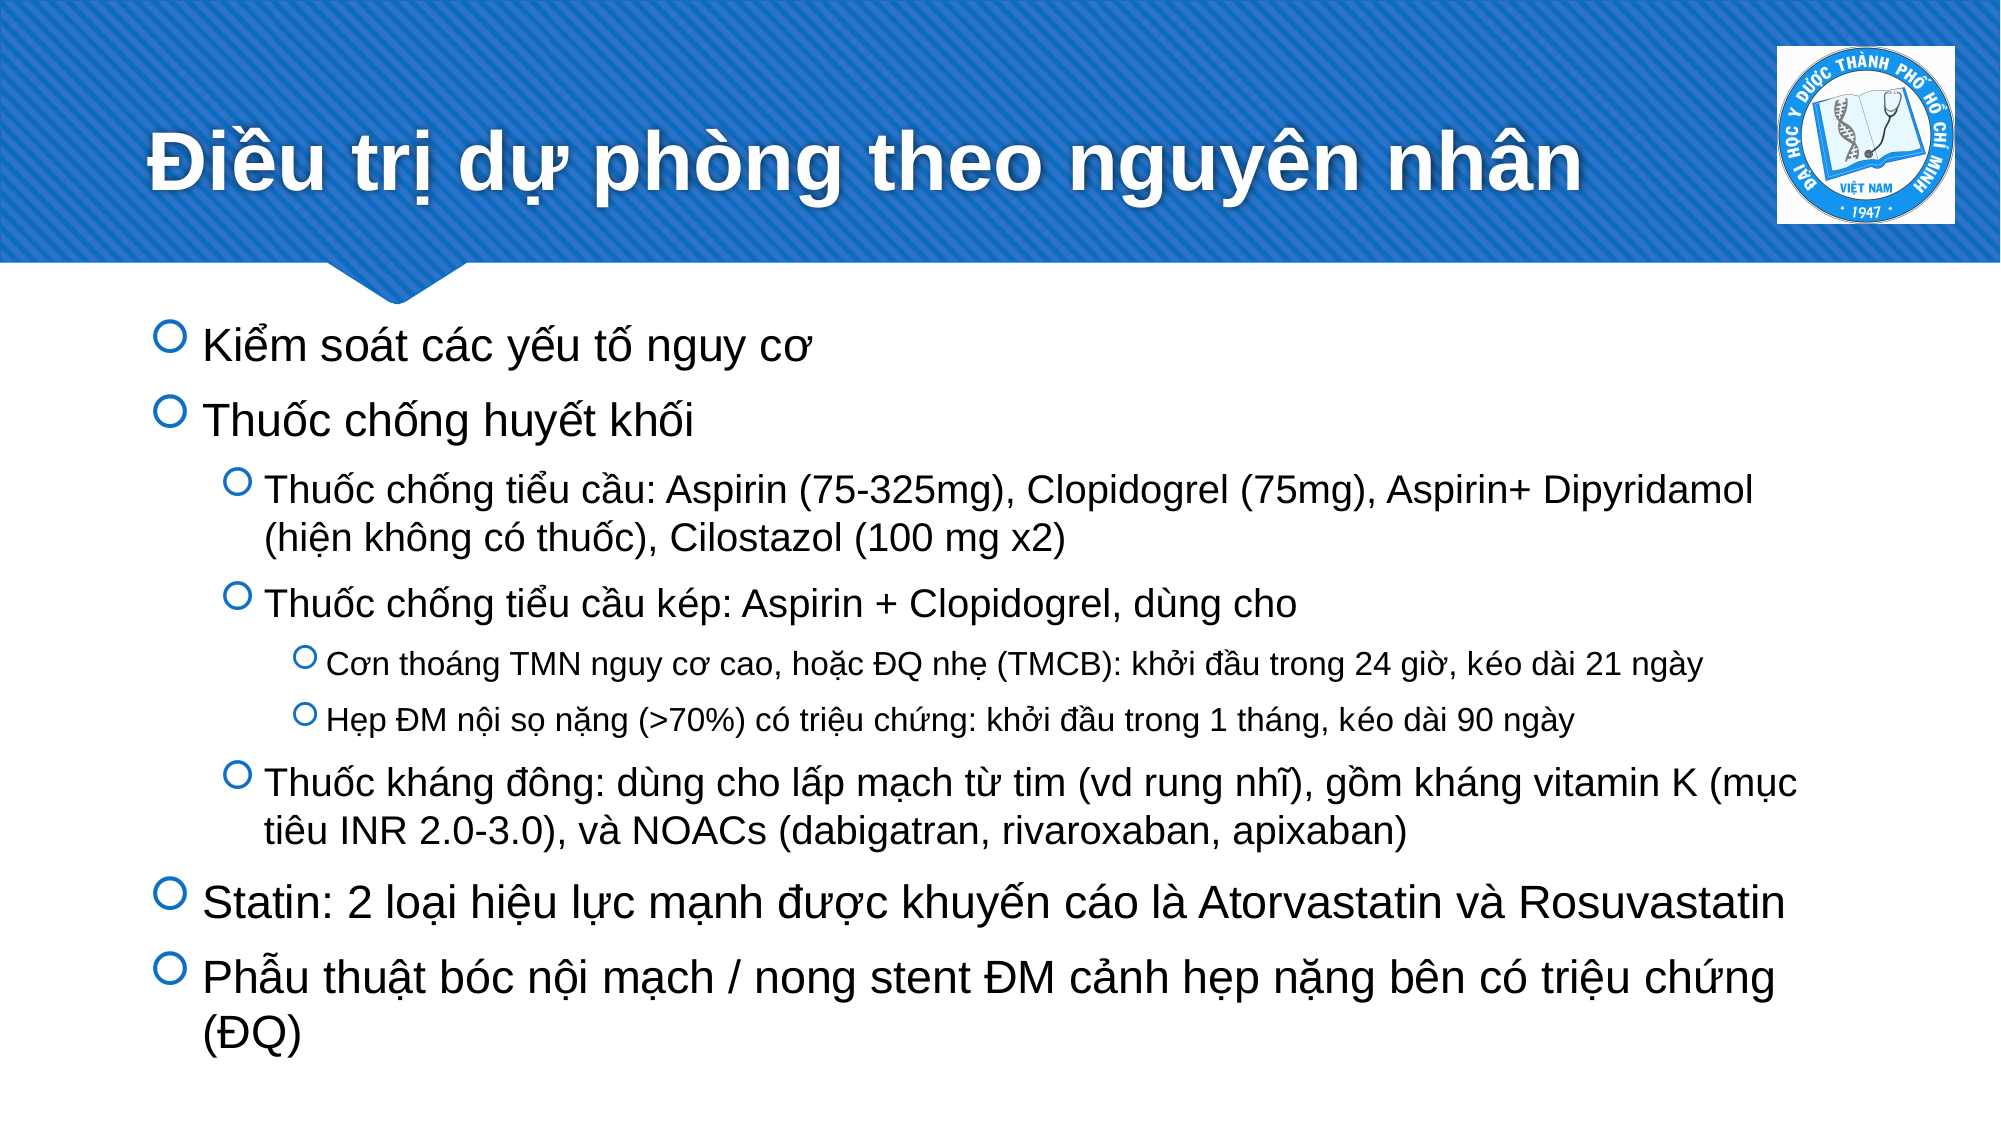

# Điều trị dự phòng theo nguyên nhân
Kiểm soát các yếu tố nguy cơ
Thuốc chống huyết khối
Thuốc chống tiểu cầu: Aspirin (75-325mg), Clopidogrel (75mg), Aspirin+ Dipyridamol (hiện không có thuốc), Cilostazol (100 mg x2)
Thuốc chống tiểu cầu kép: Aspirin + Clopidogrel, dùng cho
Cơn thoáng TMN nguy cơ cao, hoặc ĐQ nhẹ (TMCB): khởi đầu trong 24 giờ, kéo dài 21 ngày
Hẹp ĐM nội sọ nặng (>70%) có triệu chứng: khởi đầu trong 1 tháng, kéo dài 90 ngày
Thuốc kháng đông: dùng cho lấp mạch từ tim (vd rung nhĩ), gồm kháng vitamin K (mục tiêu INR 2.0-3.0), và NOACs (dabigatran, rivaroxaban, apixaban)
Statin: 2 loại hiệu lực mạnh được khuyến cáo là Atorvastatin và Rosuvastatin
Phẫu thuật bóc nội mạch / nong stent ĐM cảnh hẹp nặng bên có triệu chứng (ĐQ)